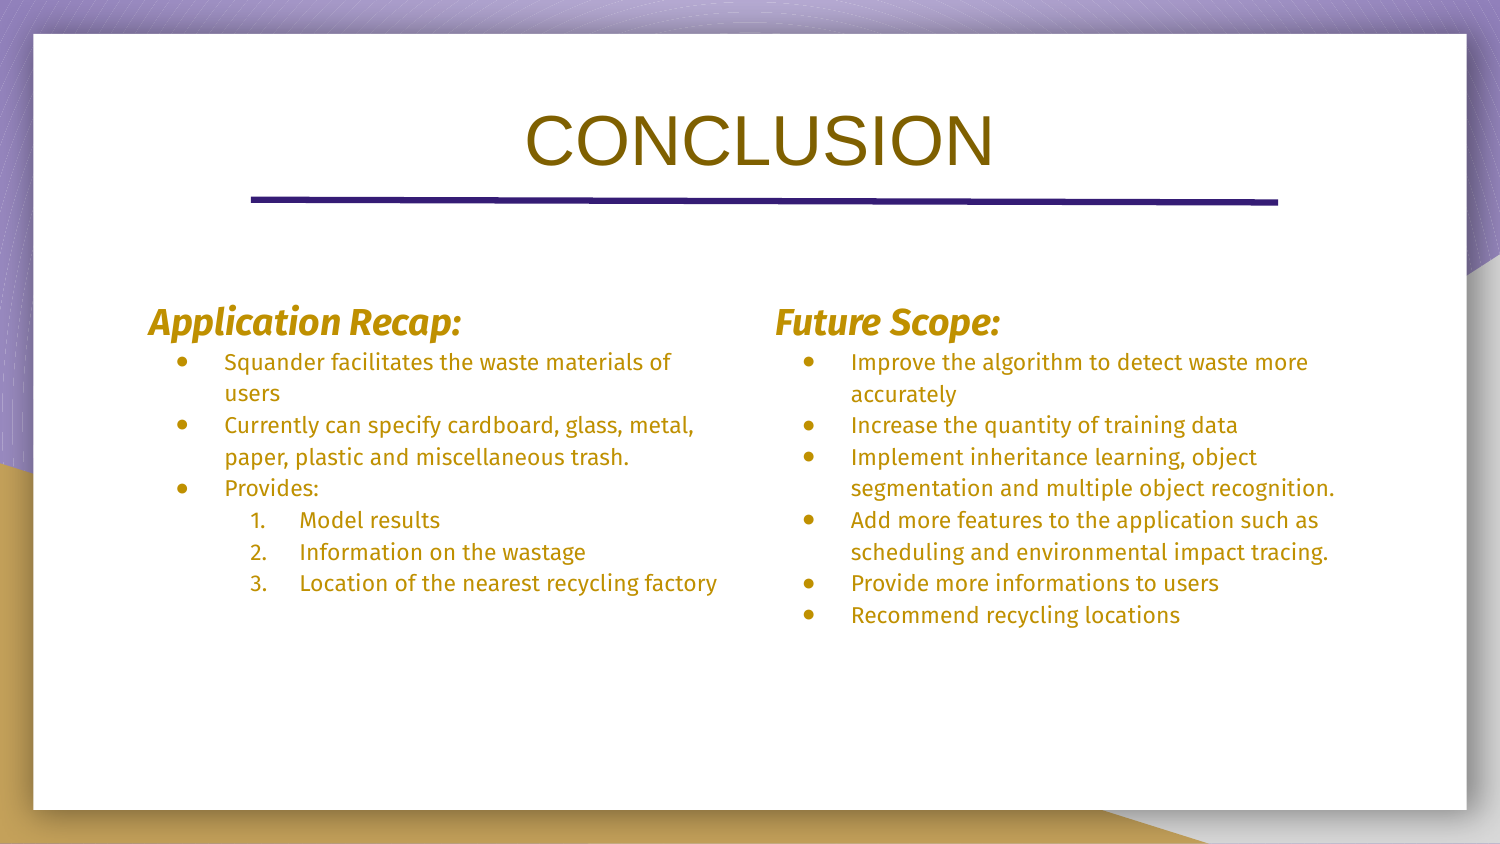

# CONCLUSION
Application Recap:
Squander facilitates the waste materials of users
Currently can specify cardboard, glass, metal, paper, plastic and miscellaneous trash.
Provides:
Model results
Information on the wastage
Location of the nearest recycling factory
Future Scope:
Improve the algorithm to detect waste more accurately
Increase the quantity of training data
Implement inheritance learning, object segmentation and multiple object recognition.
Add more features to the application such as scheduling and environmental impact tracing.
Provide more informations to users
Recommend recycling locations